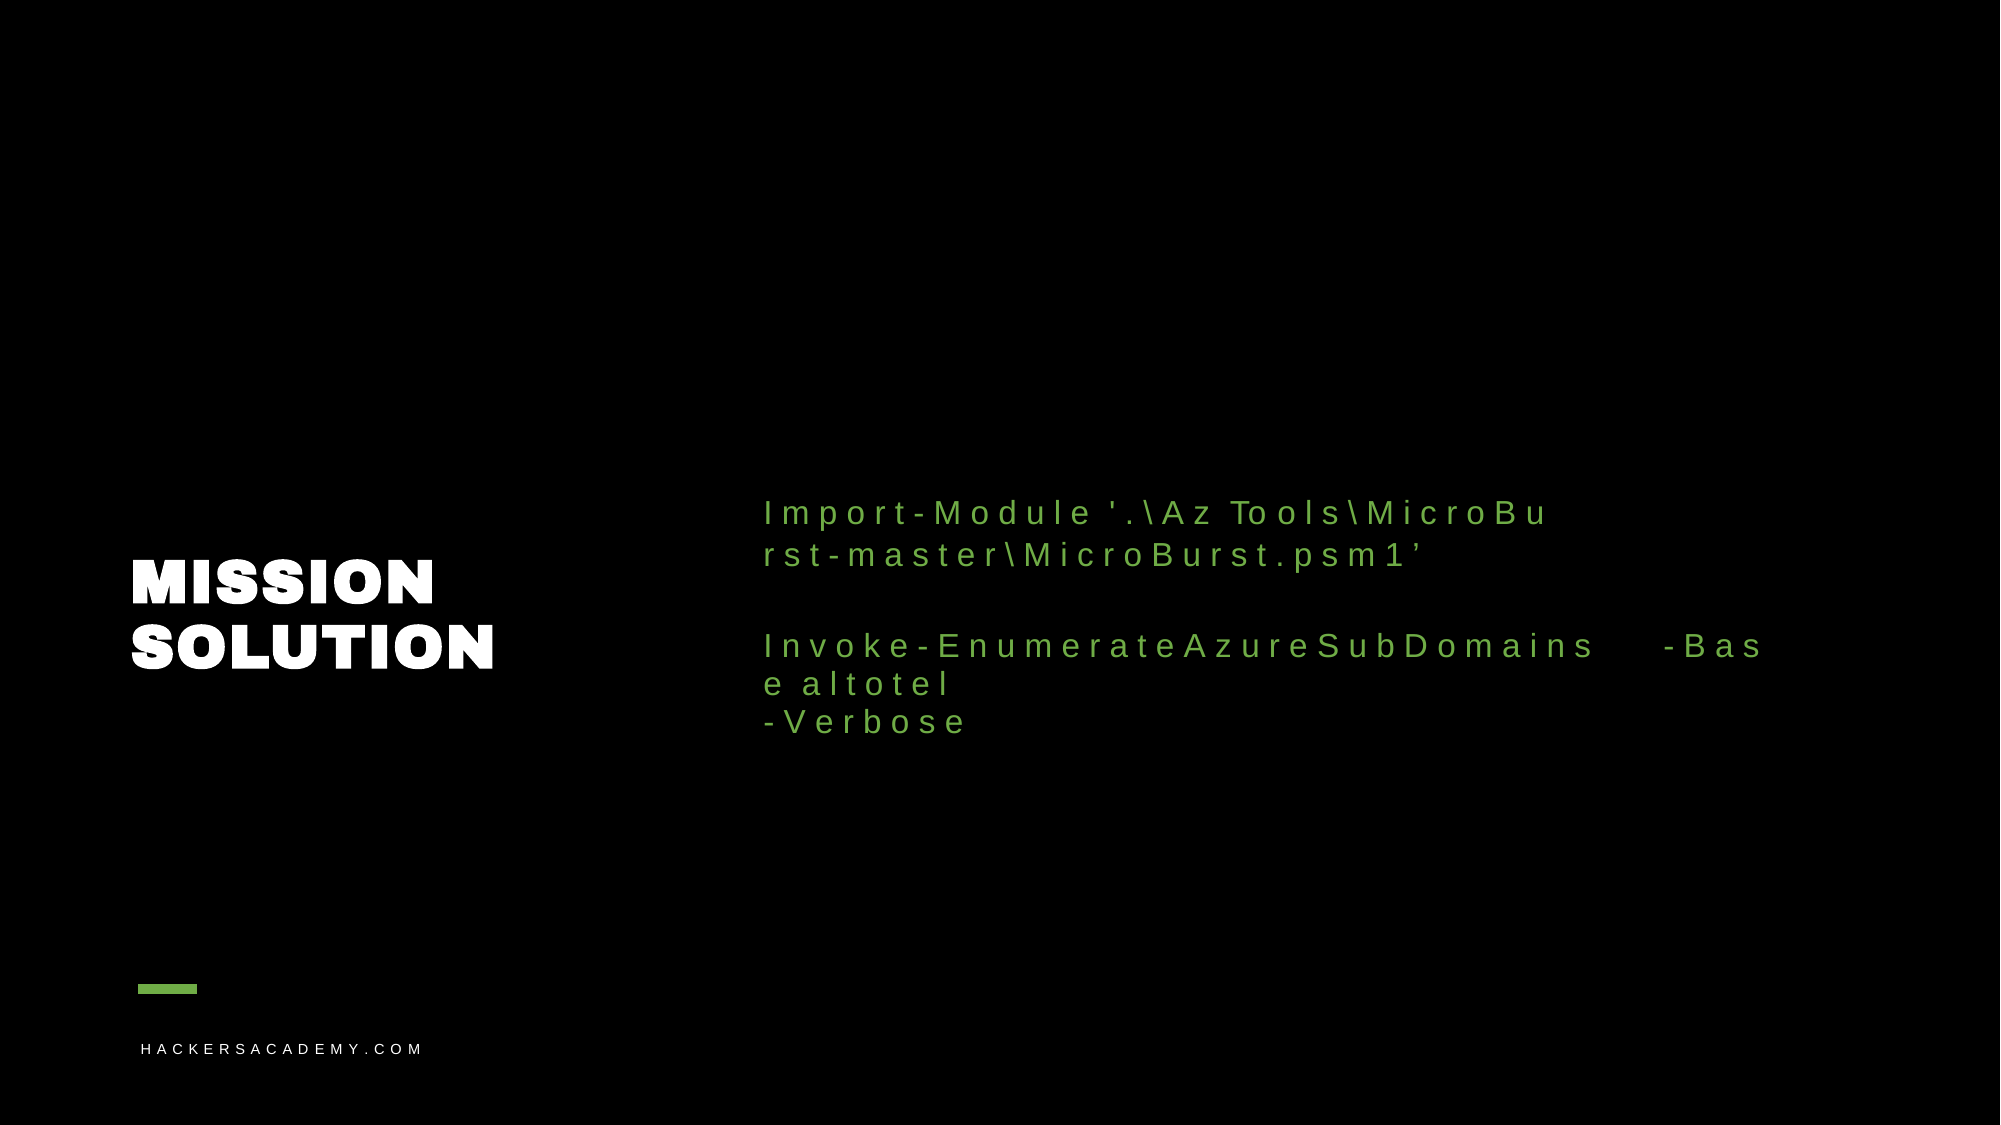

# I m p o r t - M o d u l e  ' . \ A z To o l s \ M i c r o B u r s t - m a s t e r \ M i c r o B u r s t . p s m 1 ’
MISSION SOLUTION
I n v o k e - E n u m e r a t e A z u r e S u b D o m a i n s	- B a s e  a l t o t e l
- V e r b o s e

H A C K E R S A C A D E M Y . C O M